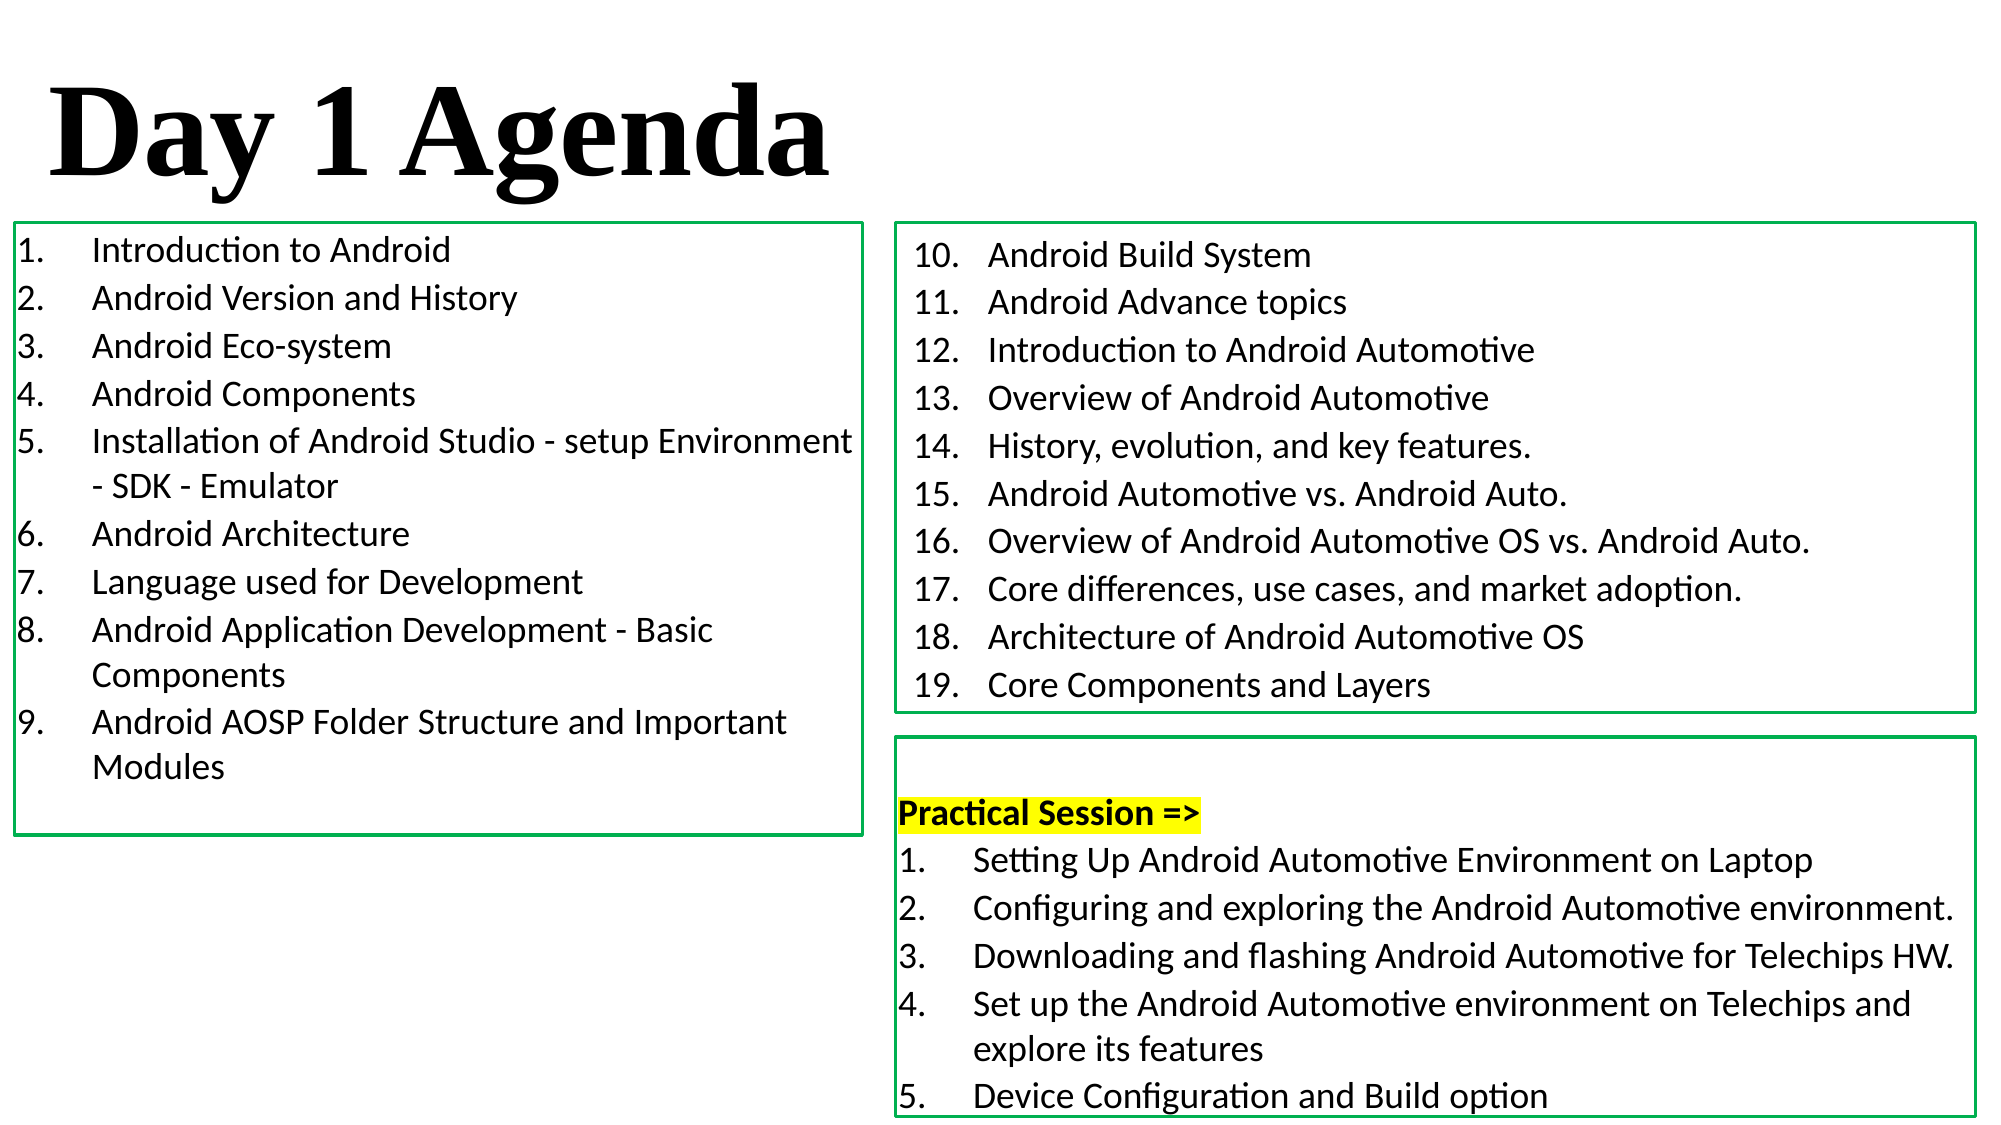

# Day 1 Agenda
Introduction to Android
Android Version and History
Android Eco-system
Android Components
Installation of Android Studio - setup Environment - SDK - Emulator
Android Architecture
Language used for Development
Android Application Development - Basic Components
Android AOSP Folder Structure and Important Modules

Android Build System
Android Advance topics
Introduction to Android Automotive
Overview of Android Automotive
History, evolution, and key features.
Android Automotive vs. Android Auto.
Overview of Android Automotive OS vs. Android Auto.
Core differences, use cases, and market adoption.
Architecture of Android Automotive OS
Core Components and Layers

Practical Session =>
Setting Up Android Automotive Environment on Laptop
Configuring and exploring the Android Automotive environment.
Downloading and flashing Android Automotive for Telechips HW.
Set up the Android Automotive environment on Telechips and explore its features
Device Configuration and Build option